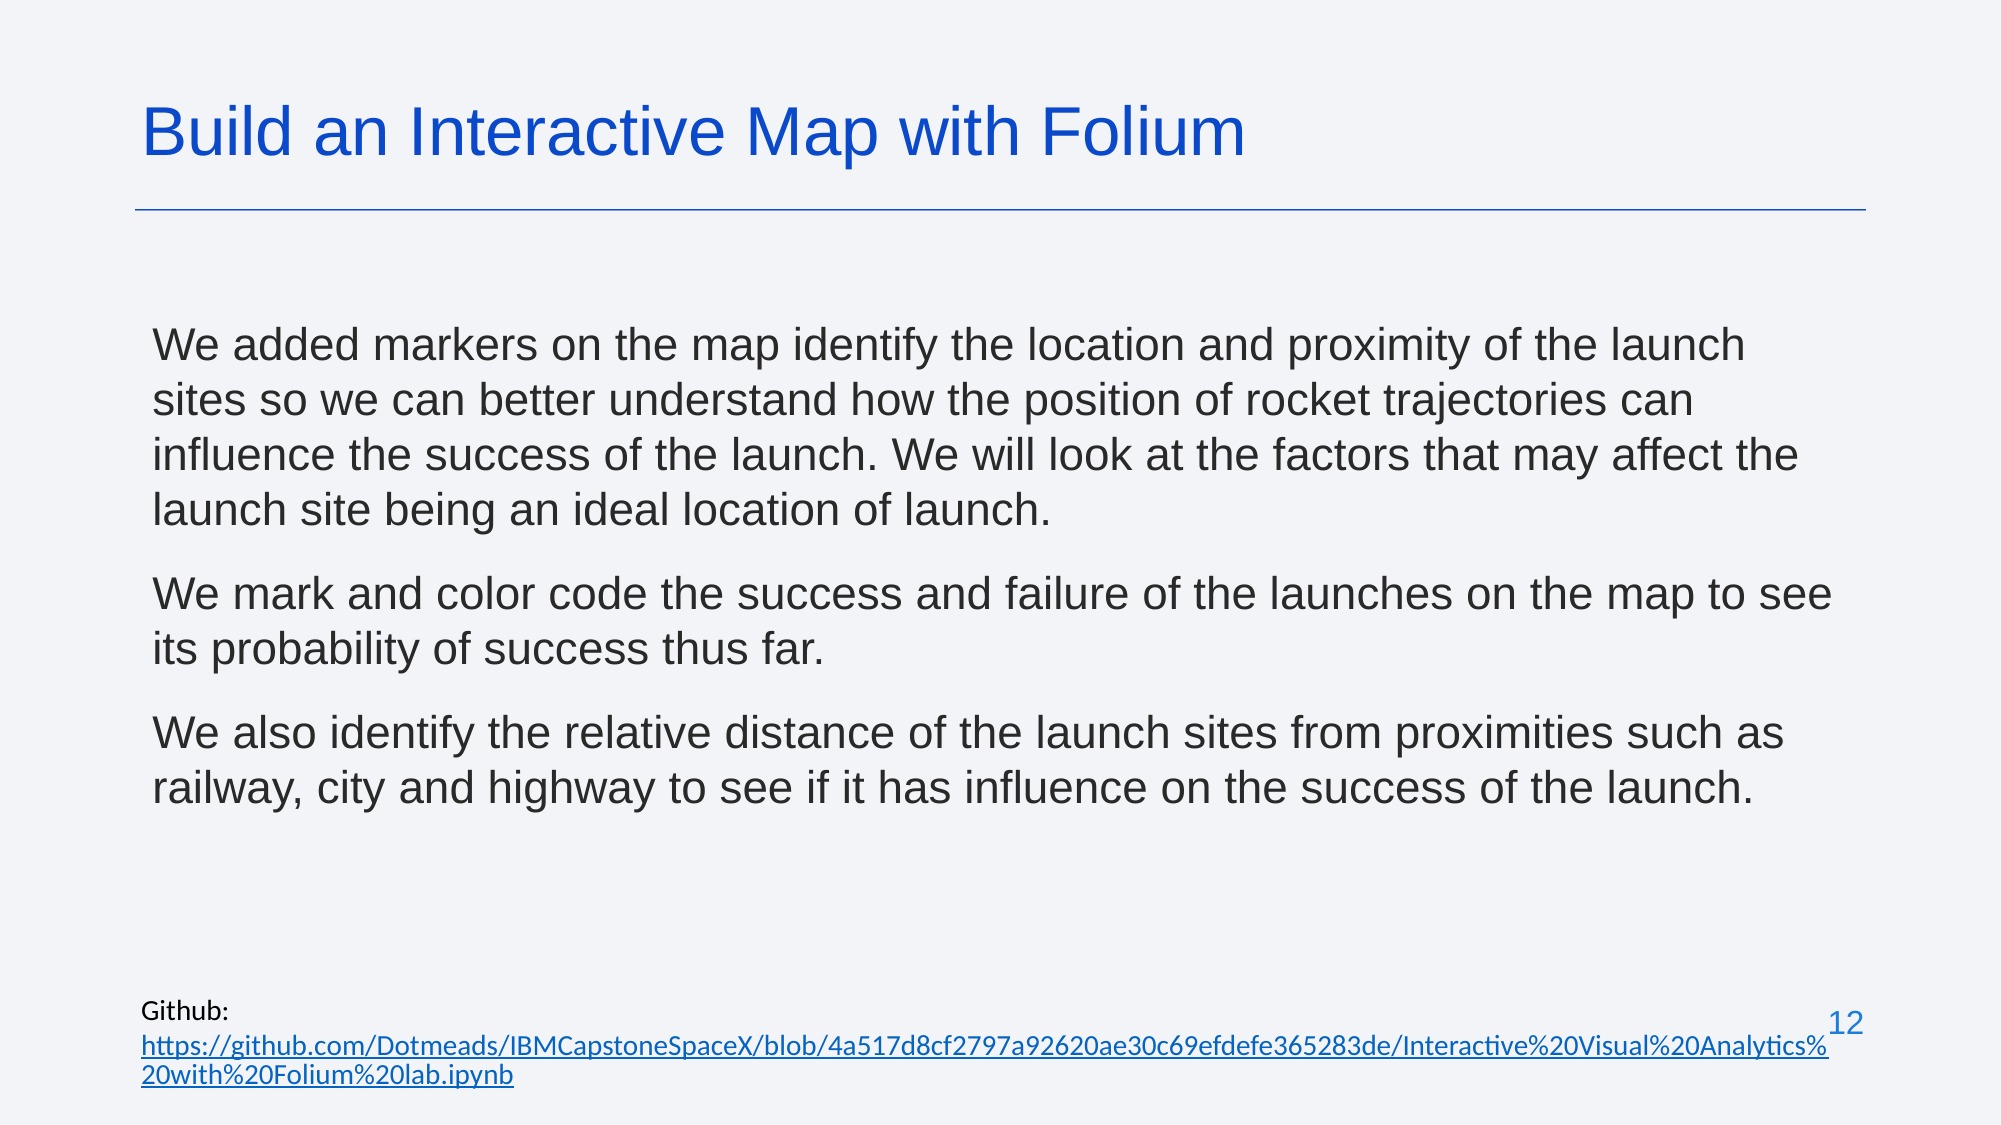

Build an Interactive Map with Folium
We added markers on the map identify the location and proximity of the launch sites so we can better understand how the position of rocket trajectories can influence the success of the launch. We will look at the factors that may affect the launch site being an ideal location of launch.
We mark and color code the success and failure of the launches on the map to see its probability of success thus far.
We also identify the relative distance of the launch sites from proximities such as railway, city and highway to see if it has influence on the success of the launch.
Github:
https://github.com/Dotmeads/IBMCapstoneSpaceX/blob/4a517d8cf2797a92620ae30c69efdefe365283de/Interactive%20Visual%20Analytics%20with%20Folium%20lab.ipynb

12